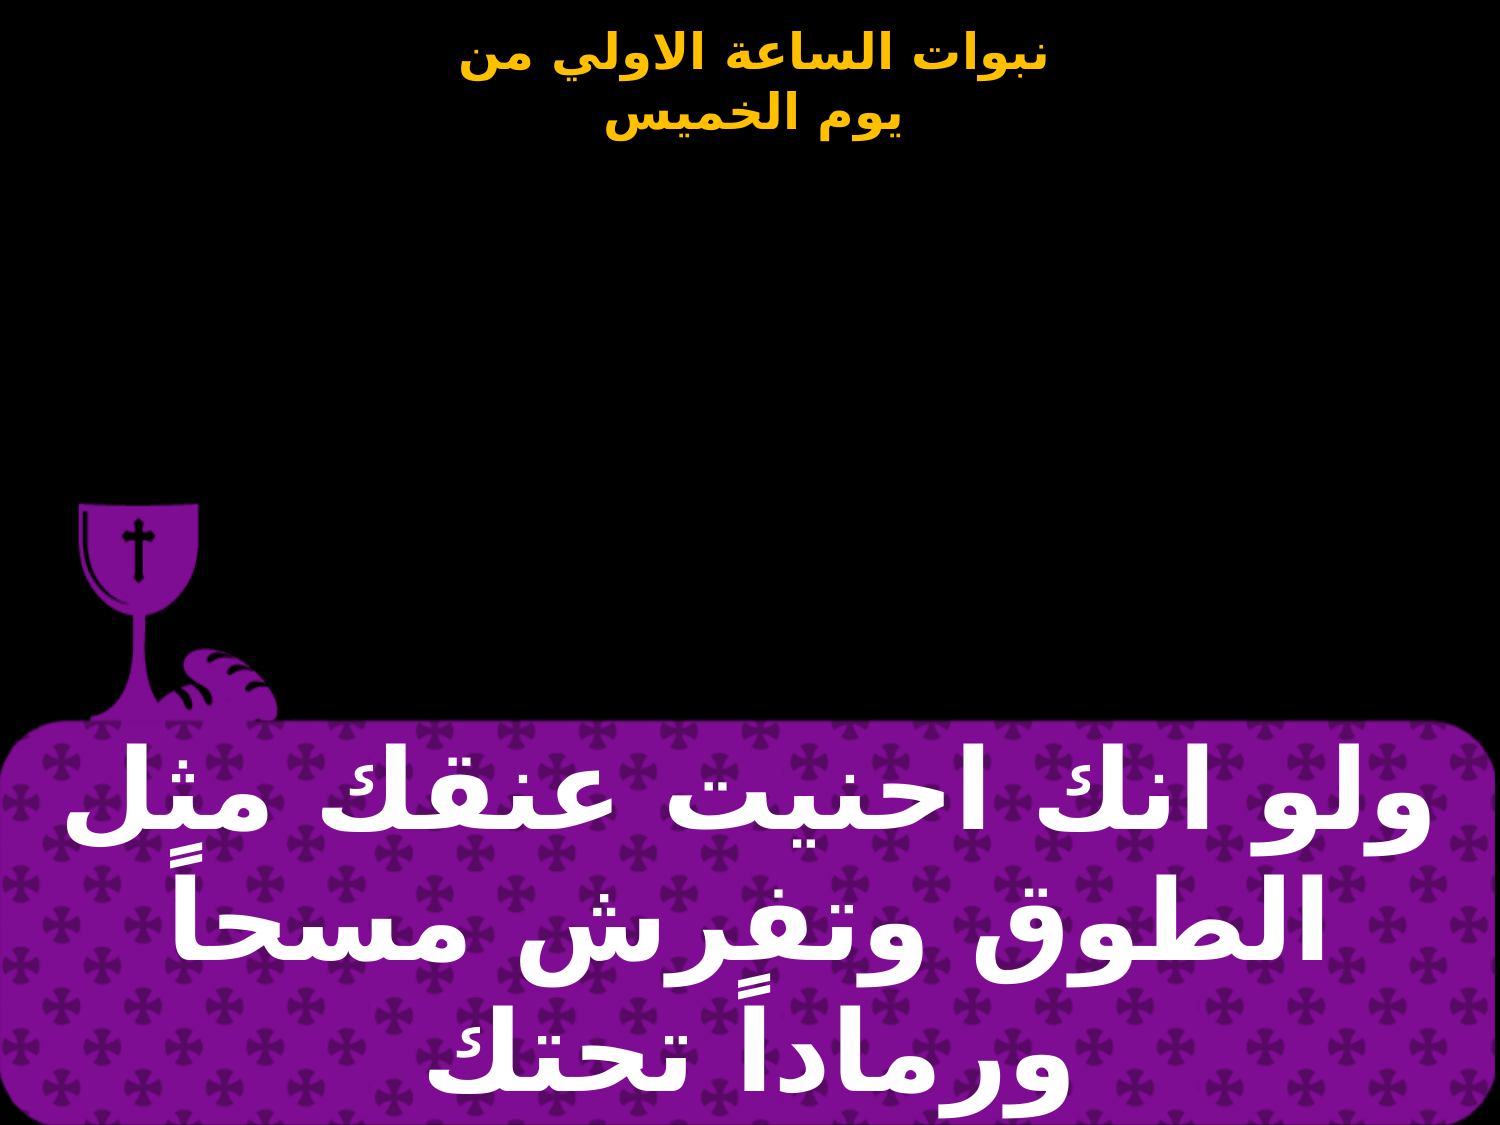

| ولو انك احنيت عنقك مثل الطوق وتفرش مسحاً ورماداً تحتك |
| --- |